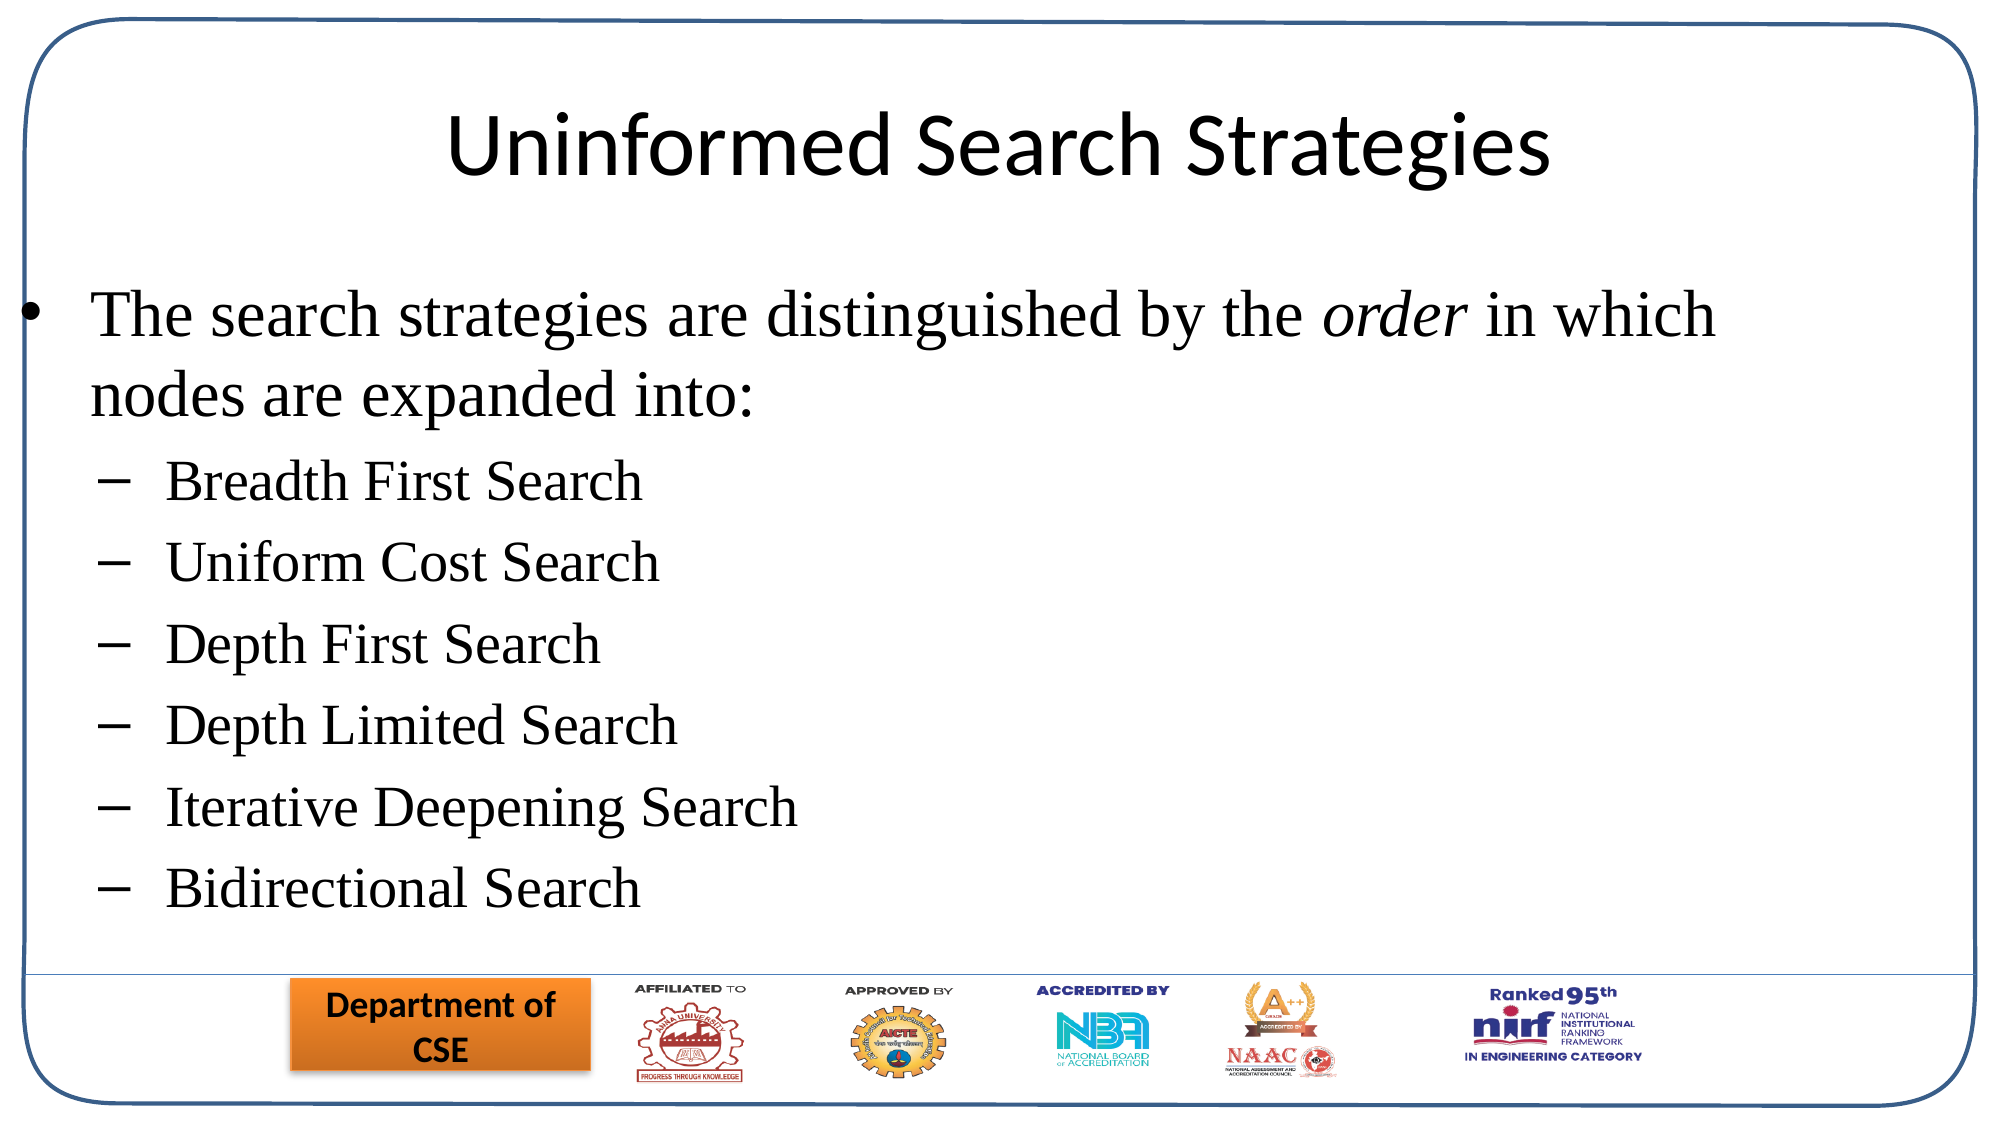

# Uninformed Search Strategies
The search strategies are distinguished by the order in which nodes are expanded into:
Breadth First Search
Uniform Cost Search
Depth First Search
Depth Limited Search
Iterative Deepening Search
Bidirectional Search